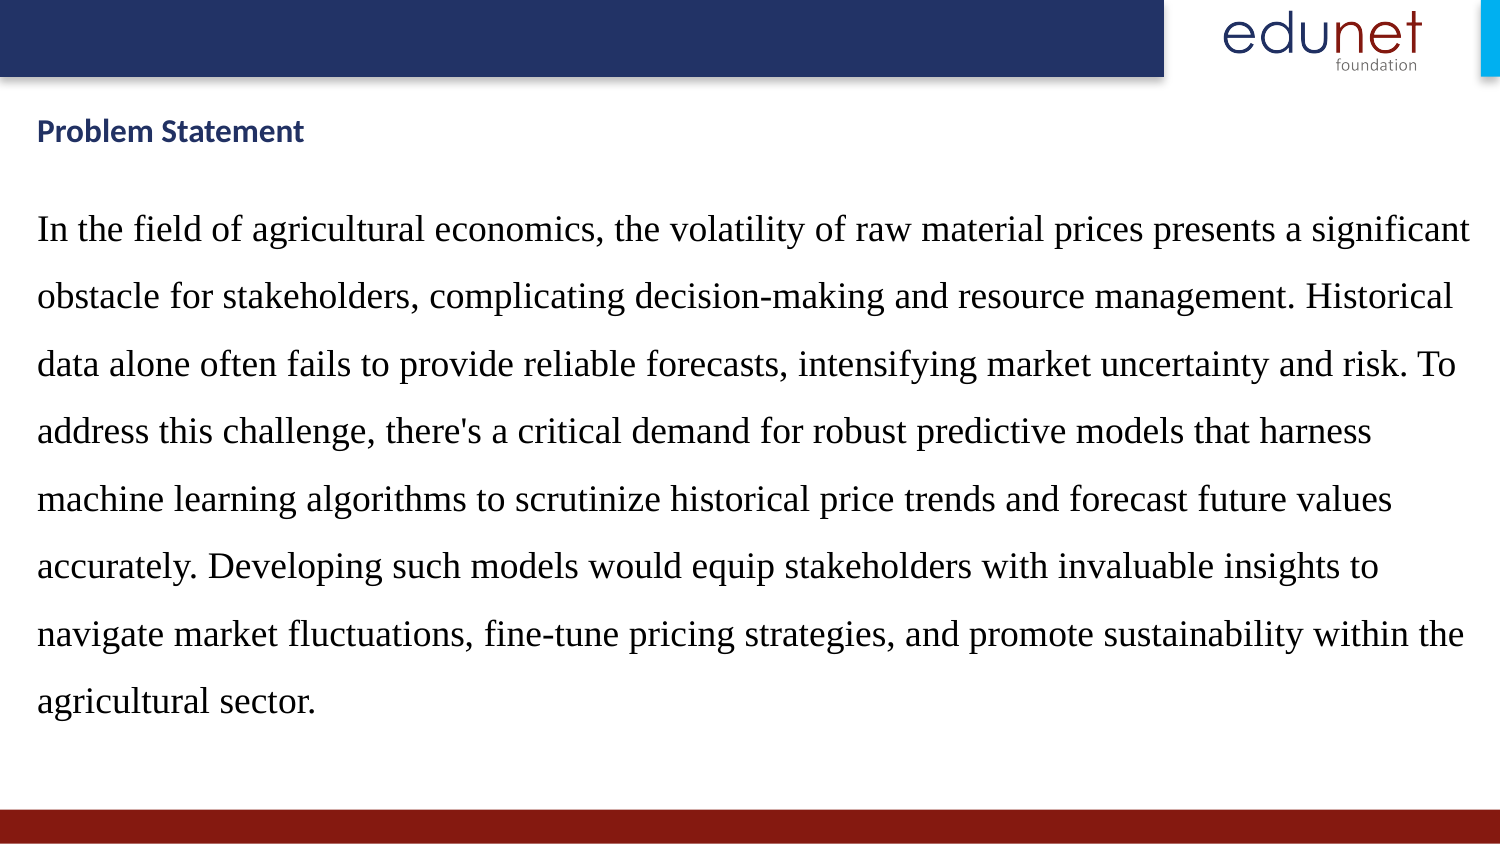

Problem Statement

In the field of agricultural economics, the volatility of raw material prices presents a significant obstacle for stakeholders, complicating decision-making and resource management. Historical data alone often fails to provide reliable forecasts, intensifying market uncertainty and risk. To address this challenge, there's a critical demand for robust predictive models that harness machine learning algorithms to scrutinize historical price trends and forecast future values accurately. Developing such models would equip stakeholders with invaluable insights to navigate market fluctuations, fine-tune pricing strategies, and promote sustainability within the agricultural sector.